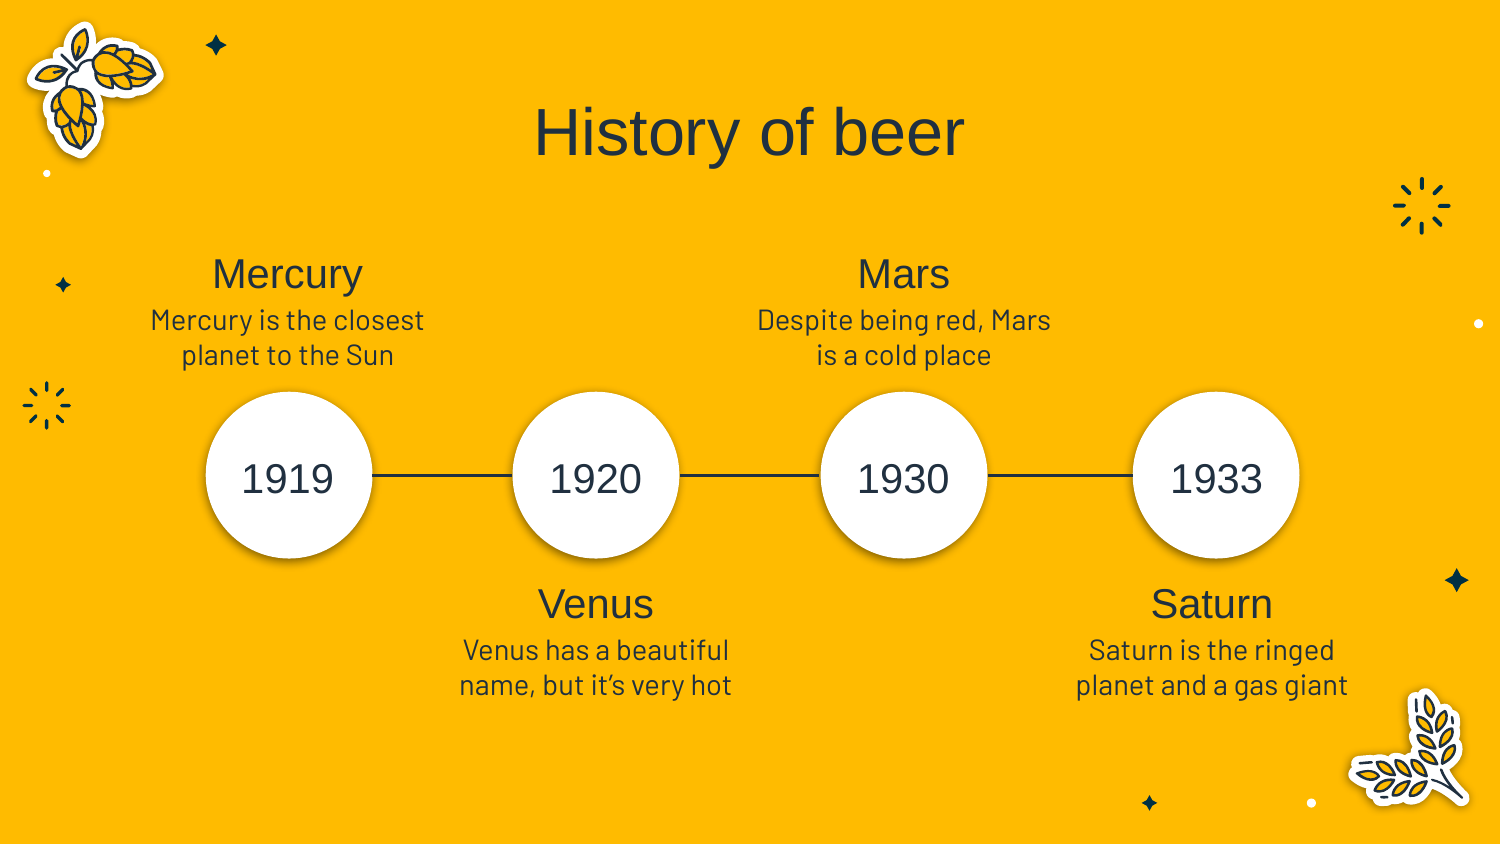

# History of beer
Mercury
Mars
Mercury is the closest planet to the Sun
Despite being red, Mars is a cold place

1919
1920
1930
1933
Venus
Saturn
Venus has a beautiful name, but it’s very hot
Saturn is the ringed planet and a gas giant